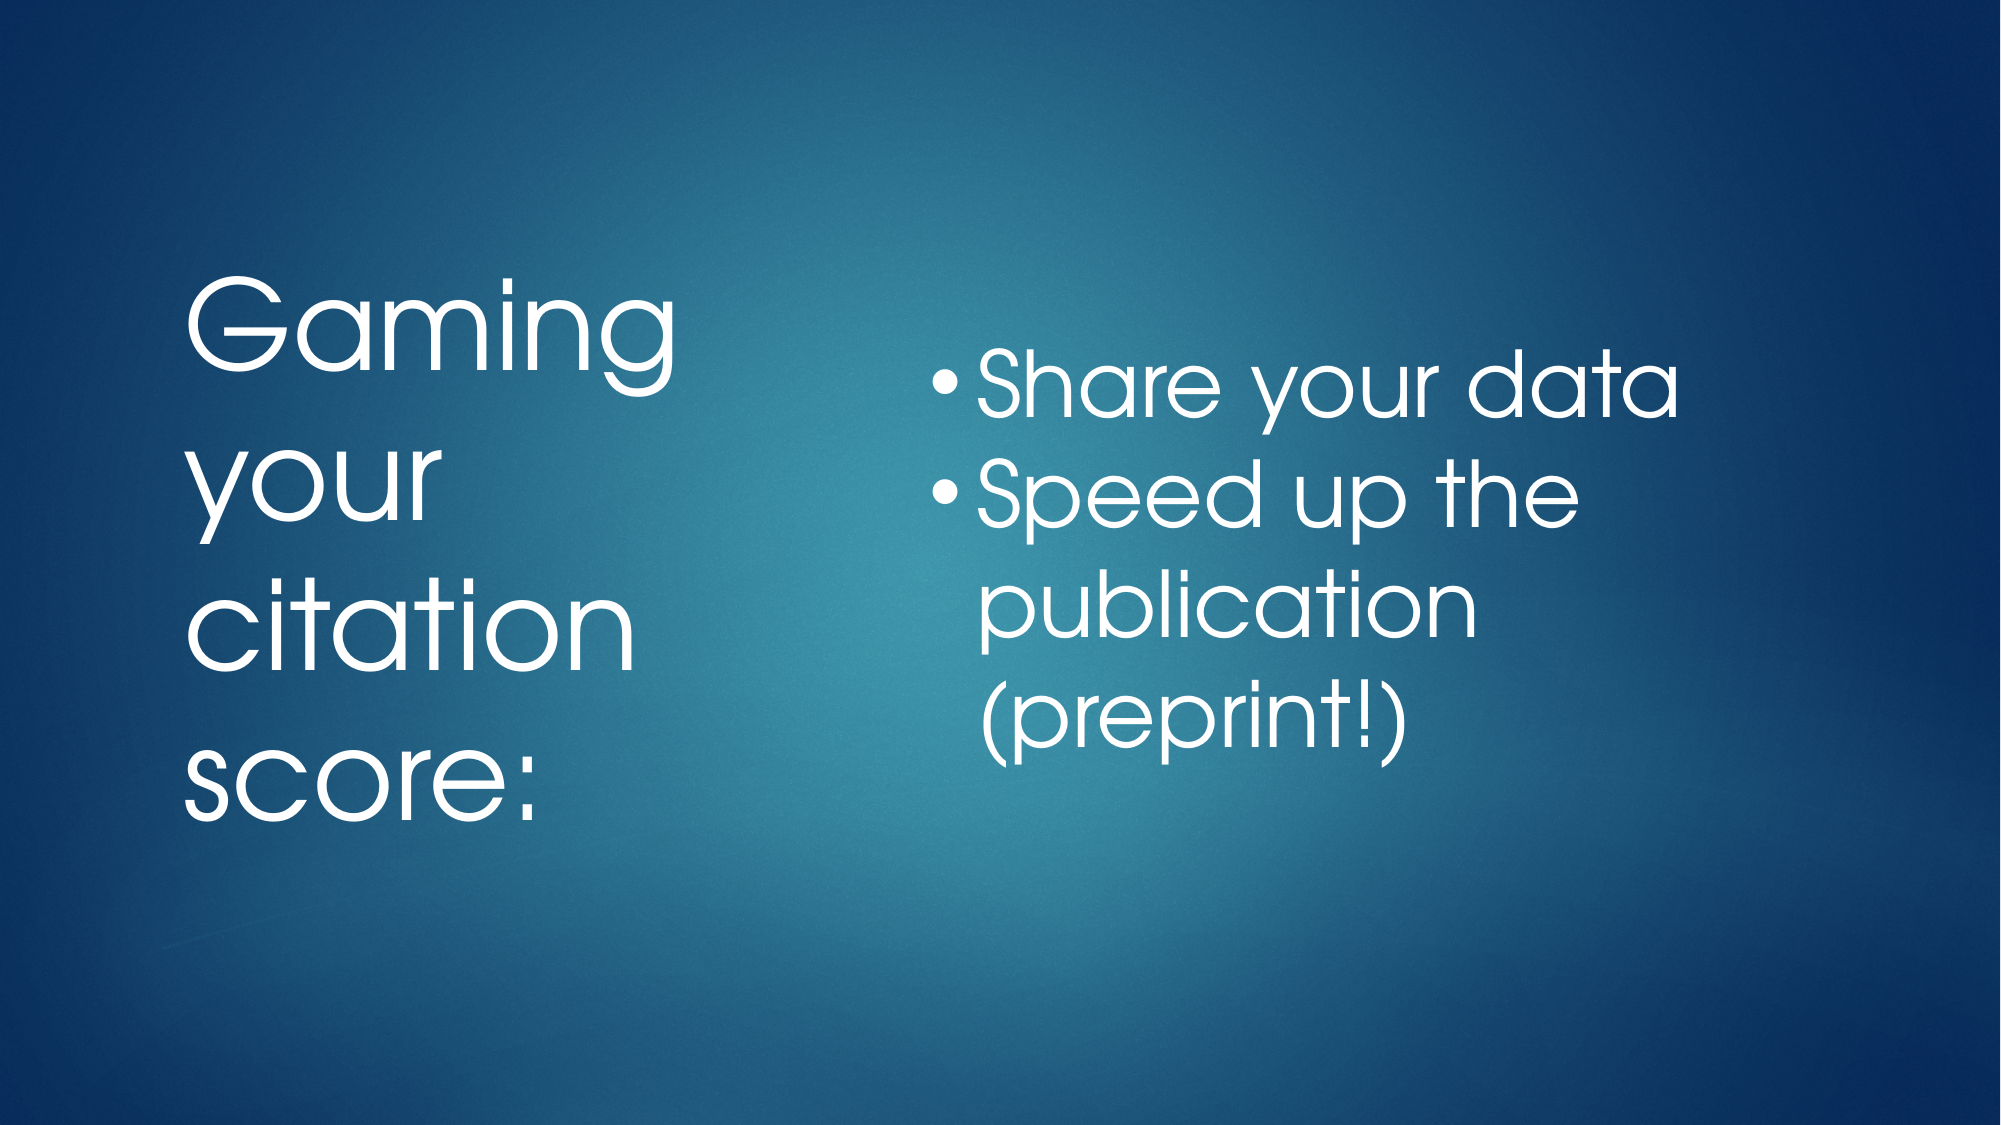

Gaming your citation score:
Share your data
Speed up the publication (preprint!)